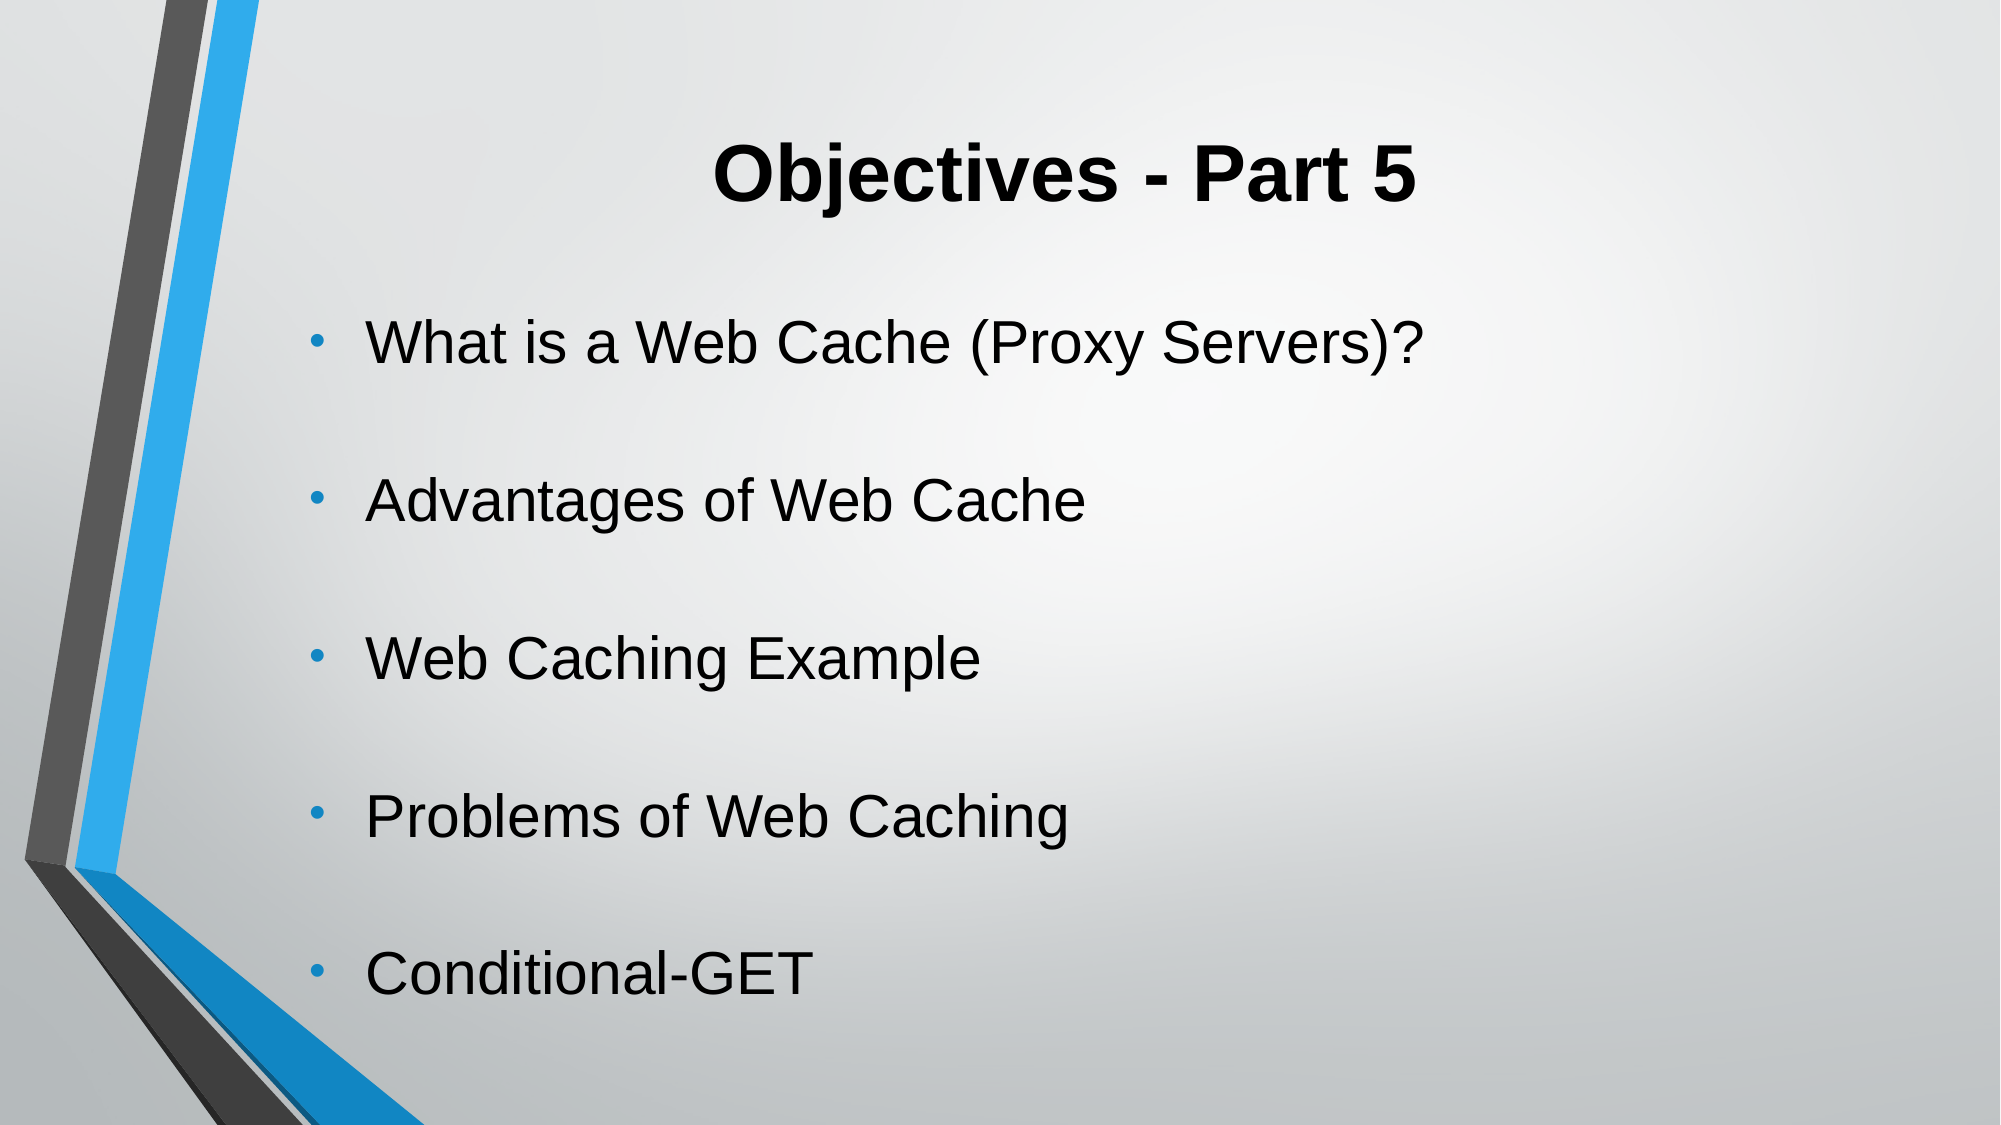

# Objectives - Part 5
What is a Web Cache (Proxy Servers)?

Advantages of Web Cache

Web Caching Example

Problems of Web Caching

Conditional-GET